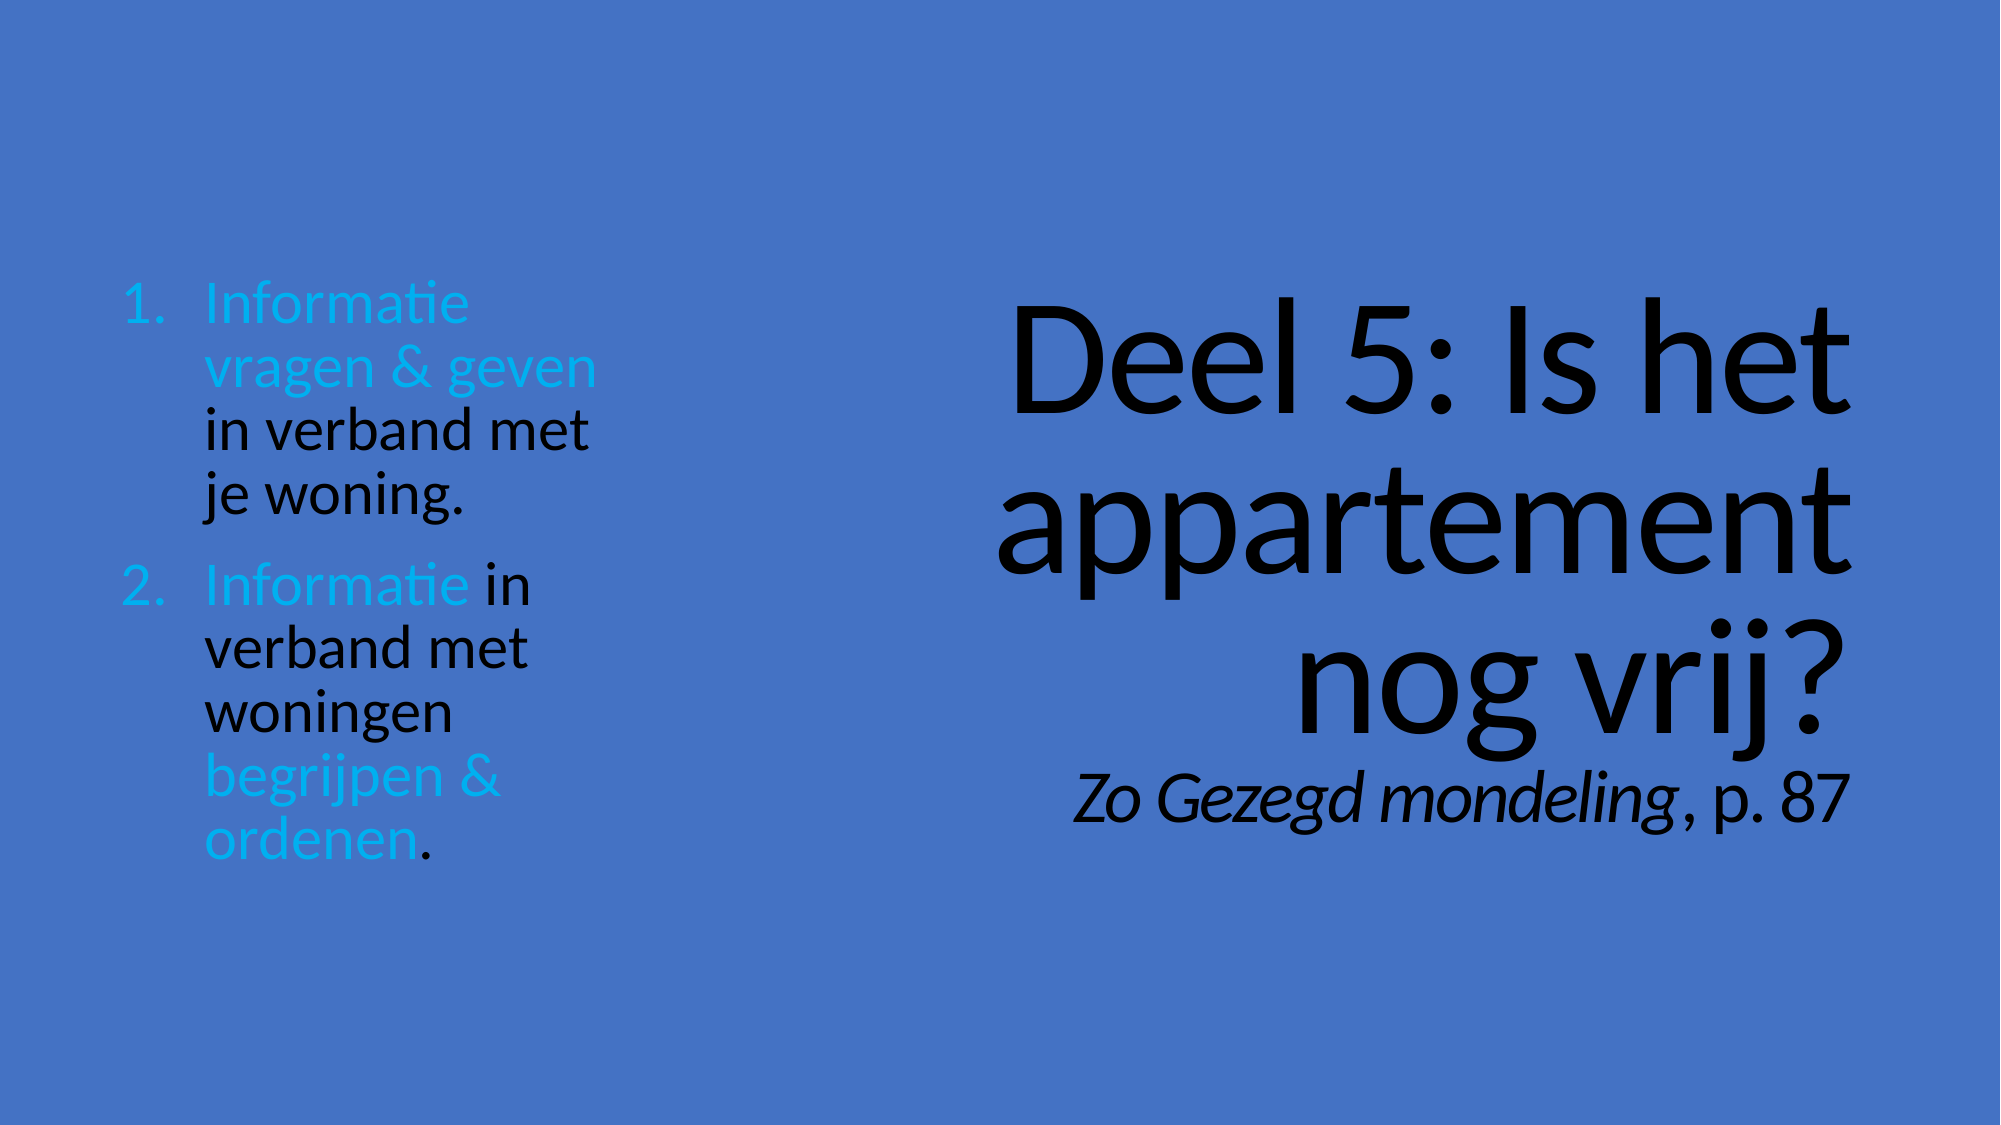

Informatie vragen & geven in verband met je woning.
Informatie in verband met woningen begrijpen & ordenen.
# Deel 5: Is het appartement nog vrij? Zo Gezegd mondeling, p. 87